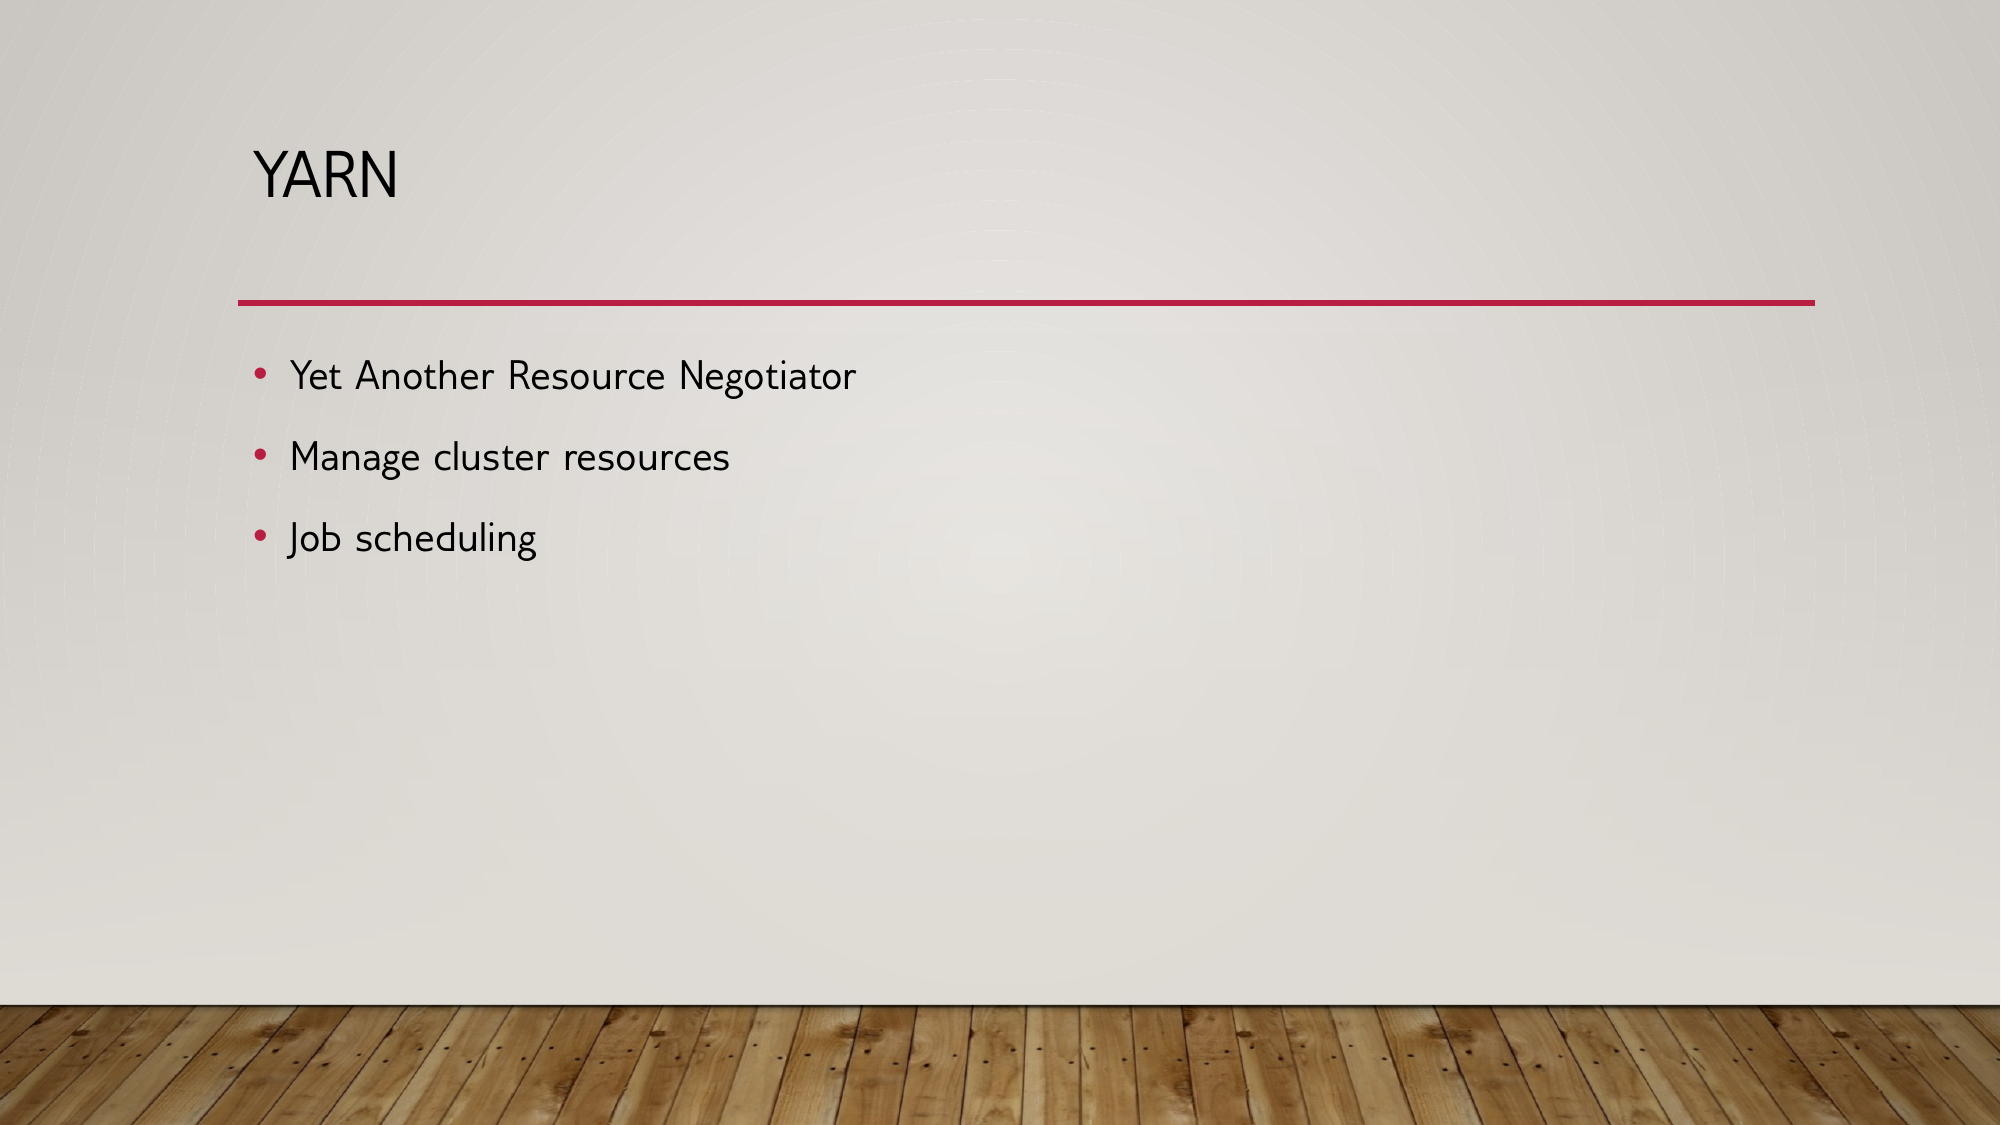

# Yarn
Yet Another Resource Negotiator
Manage cluster resources
Job scheduling